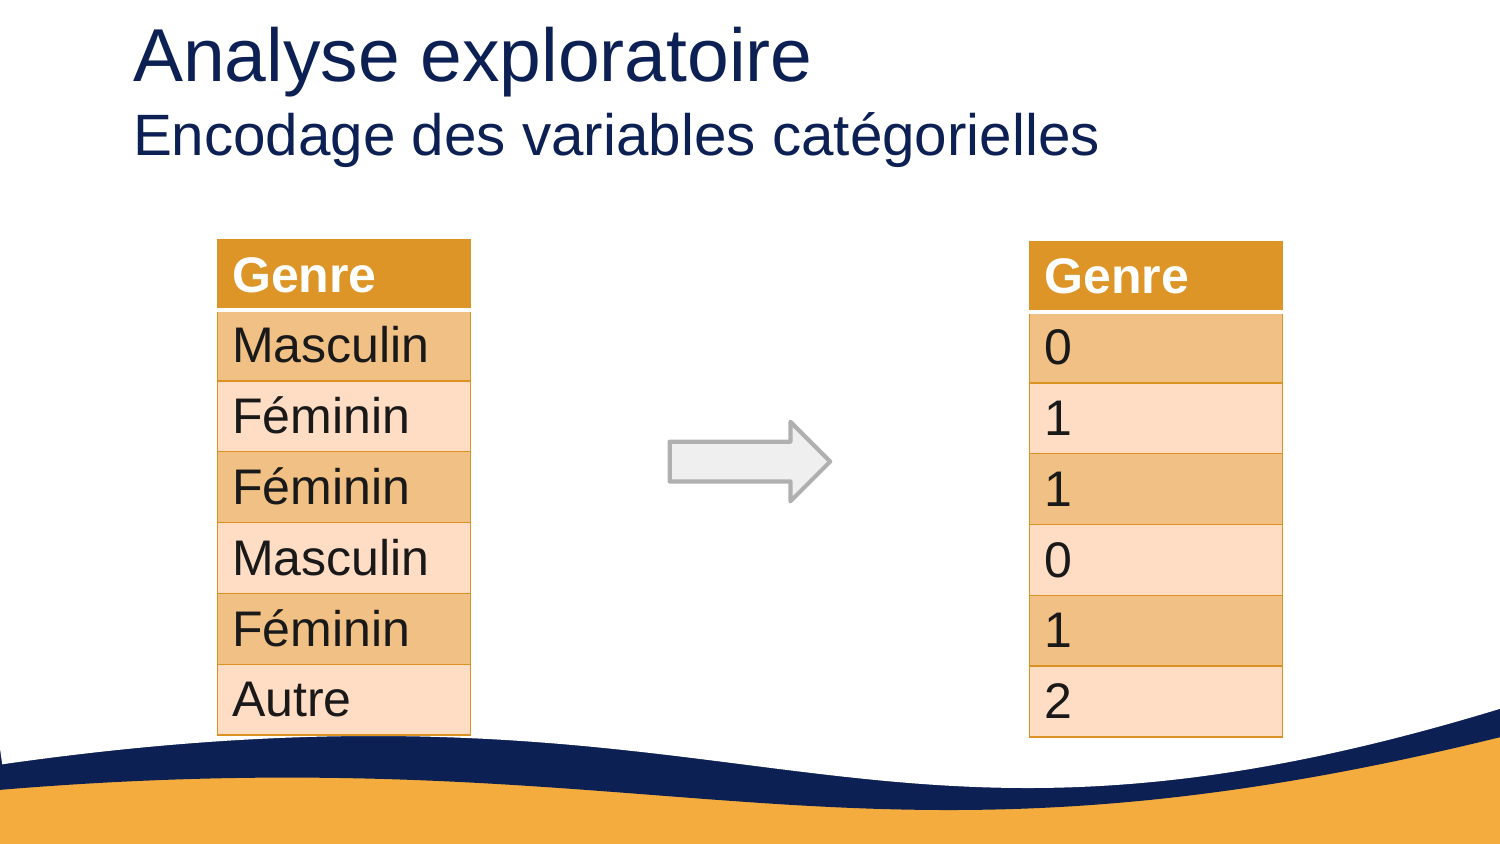

# Analyse exploratoire Encodage des variables catégorielles
| Genre |
| --- |
| Masculin |
| Féminin |
| Féminin |
| Masculin |
| Féminin |
| Autre |
| Genre |
| --- |
| 0 |
| 1 |
| 1 |
| 0 |
| 1 |
| 2 |